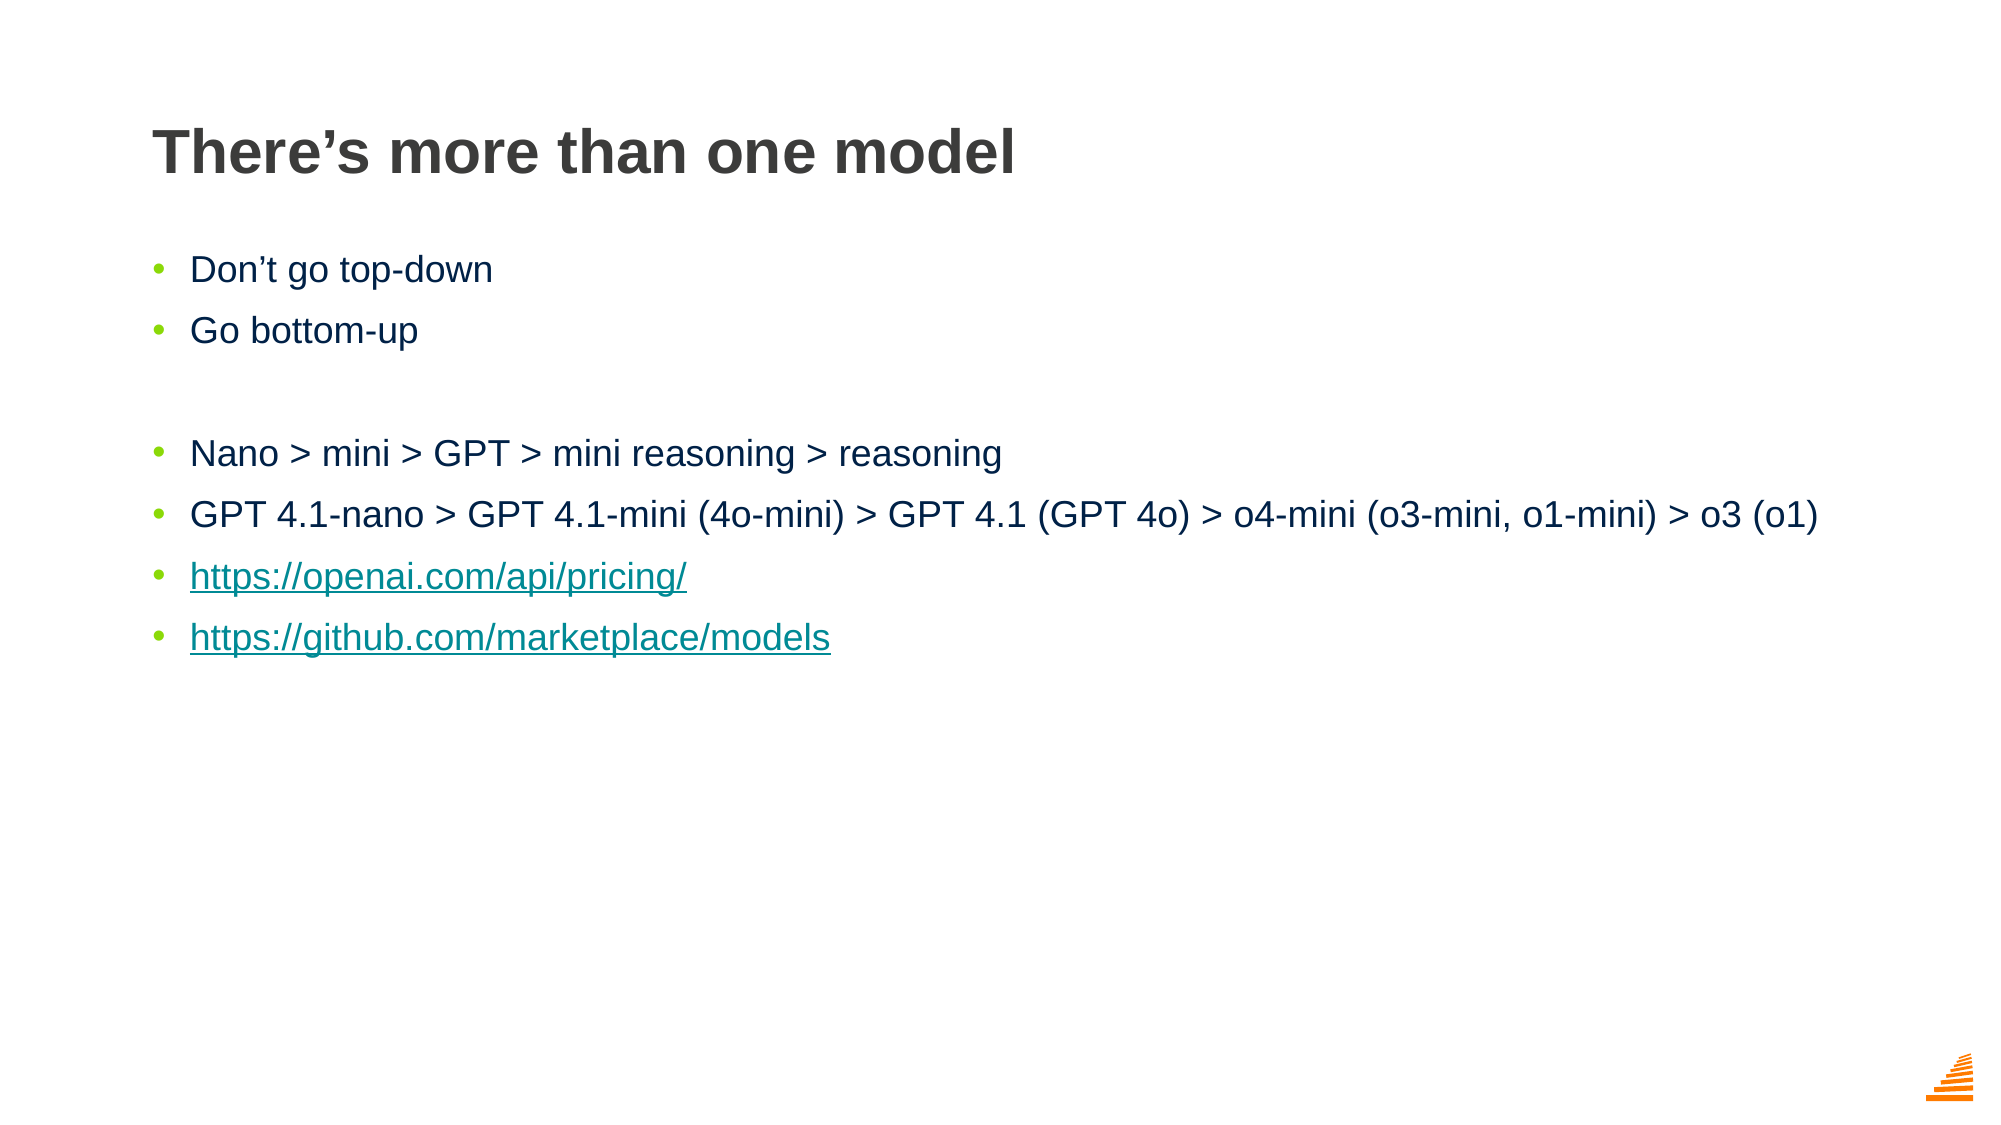

# There’s more than one model
Don’t go top-down
Go bottom-up

Nano > mini > GPT > mini reasoning > reasoning
GPT 4.1-nano > GPT 4.1-mini (4o-mini) > GPT 4.1 (GPT 4o) > o4-mini (o3-mini, o1-mini) > o3 (o1)
https://openai.com/api/pricing/
https://github.com/marketplace/models